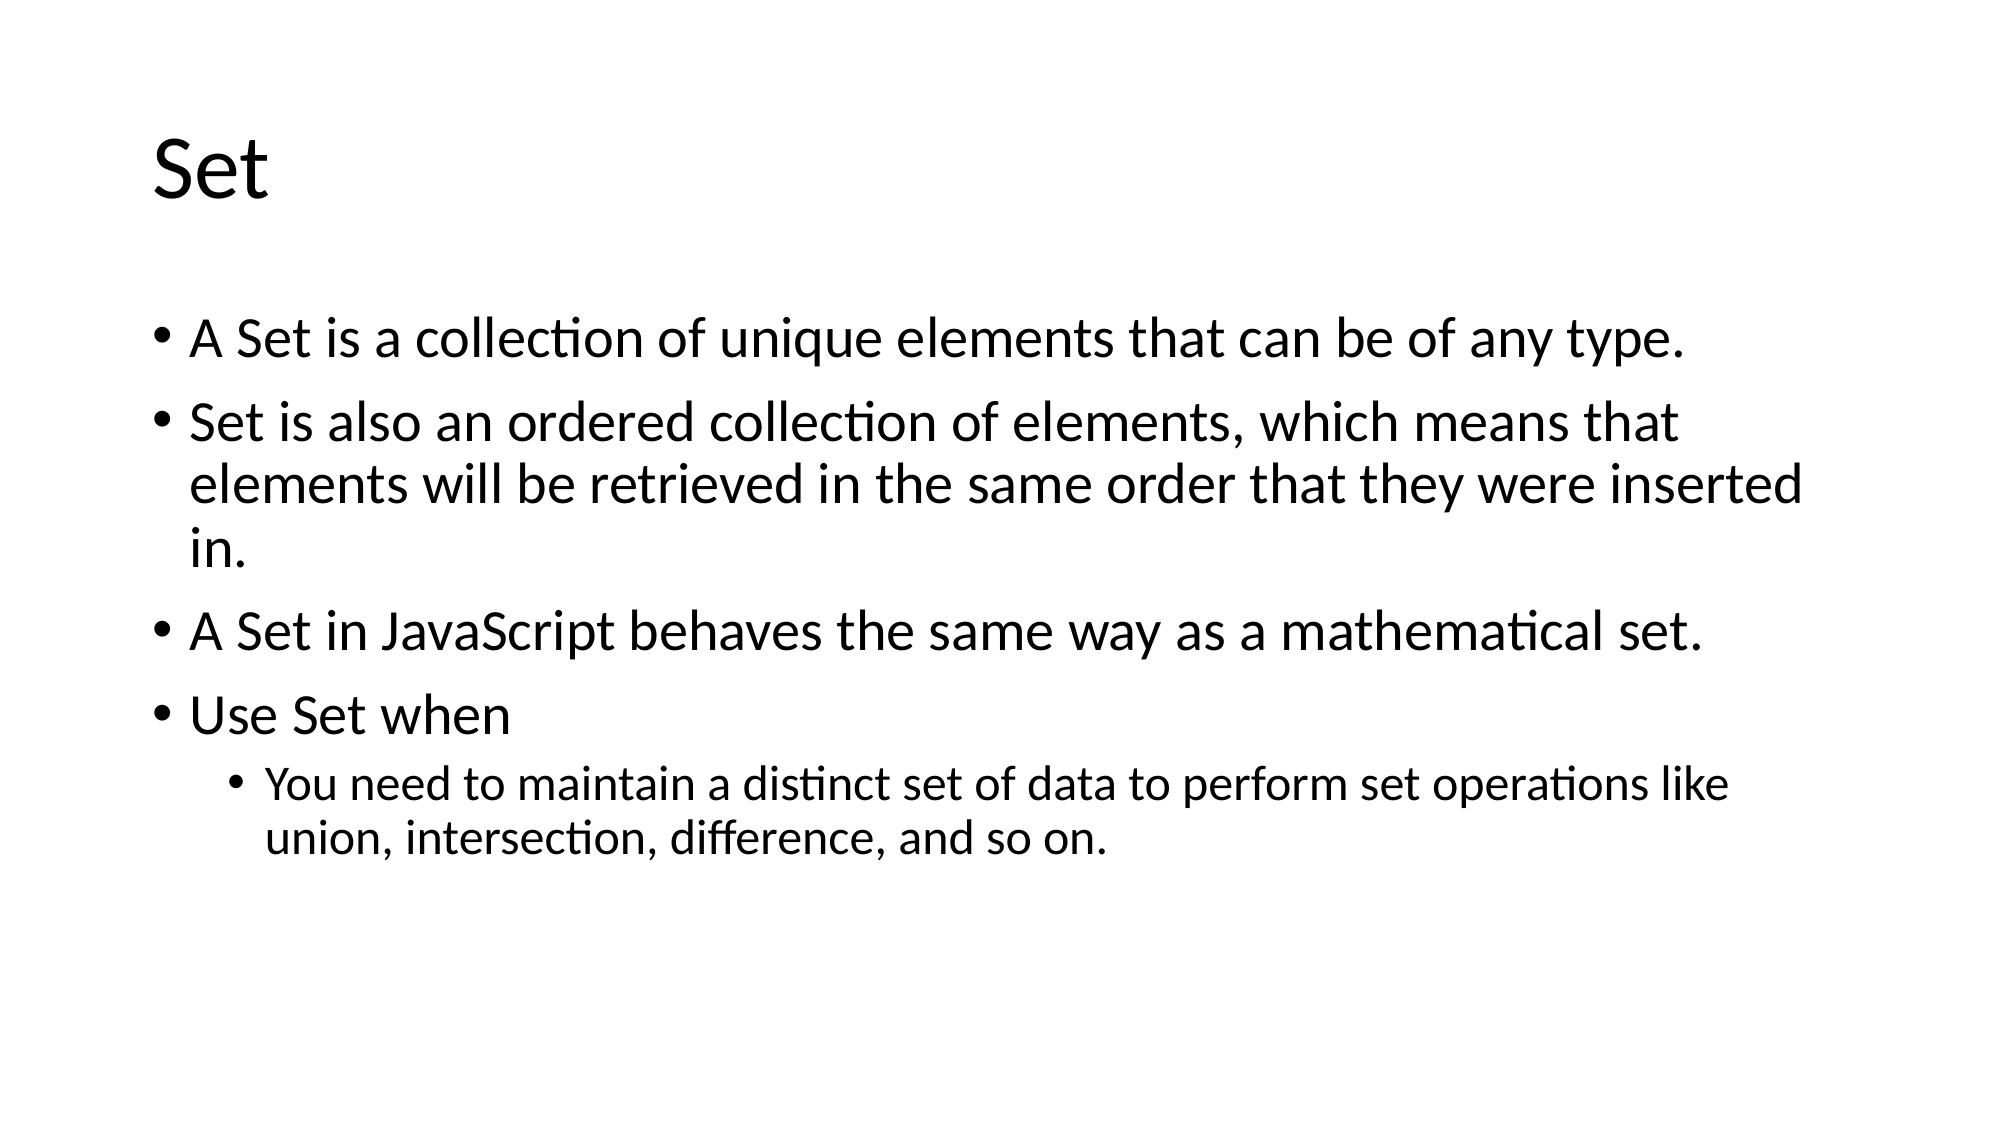

# Set
A Set is a collection of unique elements that can be of any type.
Set is also an ordered collection of elements, which means that elements will be retrieved in the same order that they were inserted in.
A Set in JavaScript behaves the same way as a mathematical set.
Use Set when
You need to maintain a distinct set of data to perform set operations like union, intersection, difference, and so on.